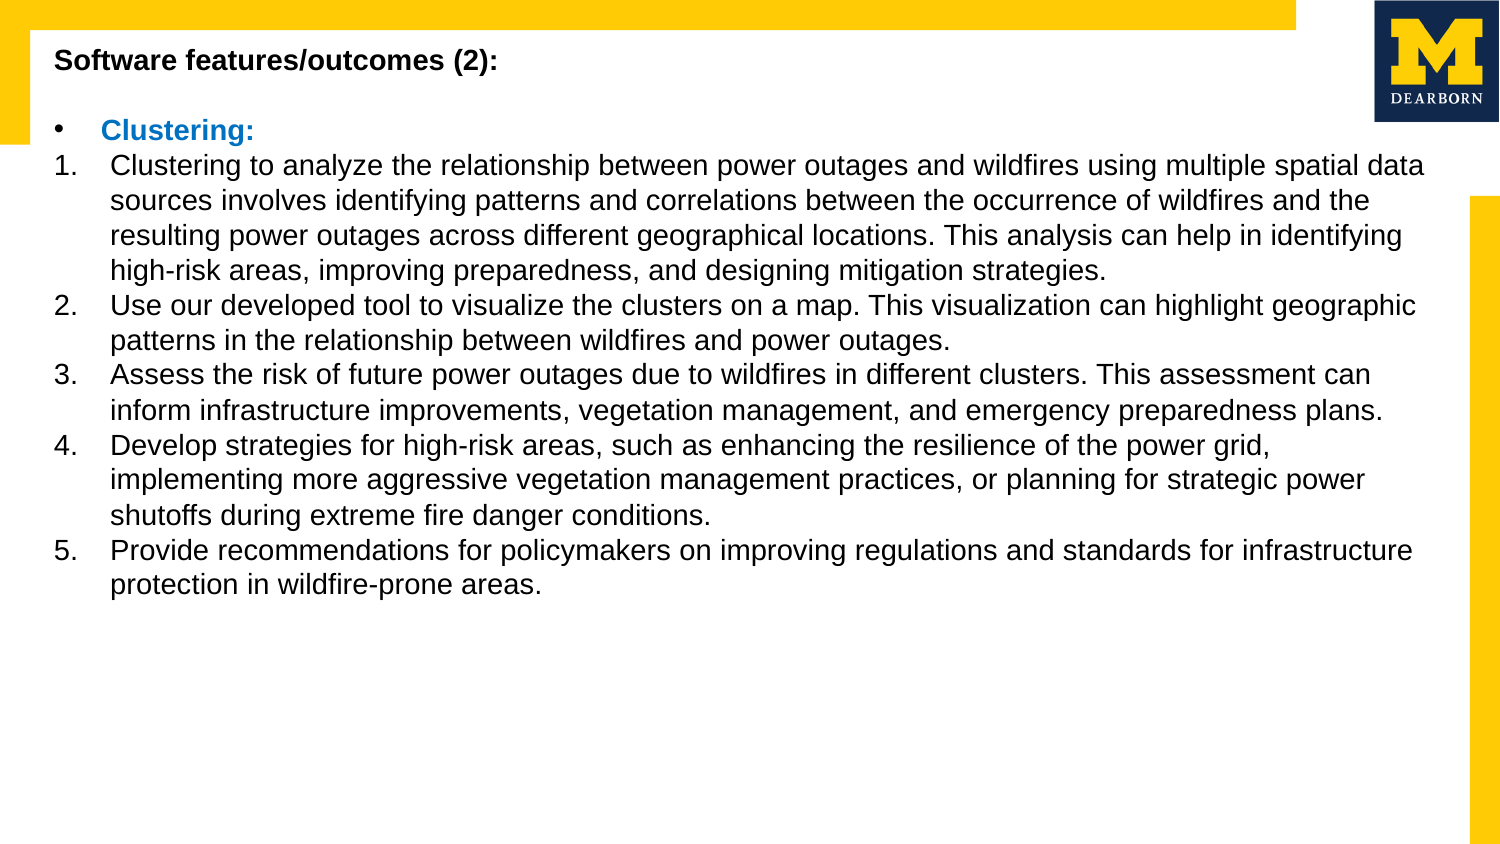

Software features/outcomes (2):

Clustering:
Clustering to analyze the relationship between power outages and wildfires using multiple spatial data sources involves identifying patterns and correlations between the occurrence of wildfires and the resulting power outages across different geographical locations. This analysis can help in identifying high-risk areas, improving preparedness, and designing mitigation strategies.
Use our developed tool to visualize the clusters on a map. This visualization can highlight geographic patterns in the relationship between wildfires and power outages.
Assess the risk of future power outages due to wildfires in different clusters. This assessment can inform infrastructure improvements, vegetation management, and emergency preparedness plans.
Develop strategies for high-risk areas, such as enhancing the resilience of the power grid, implementing more aggressive vegetation management practices, or planning for strategic power shutoffs during extreme fire danger conditions.
Provide recommendations for policymakers on improving regulations and standards for infrastructure protection in wildfire-prone areas.